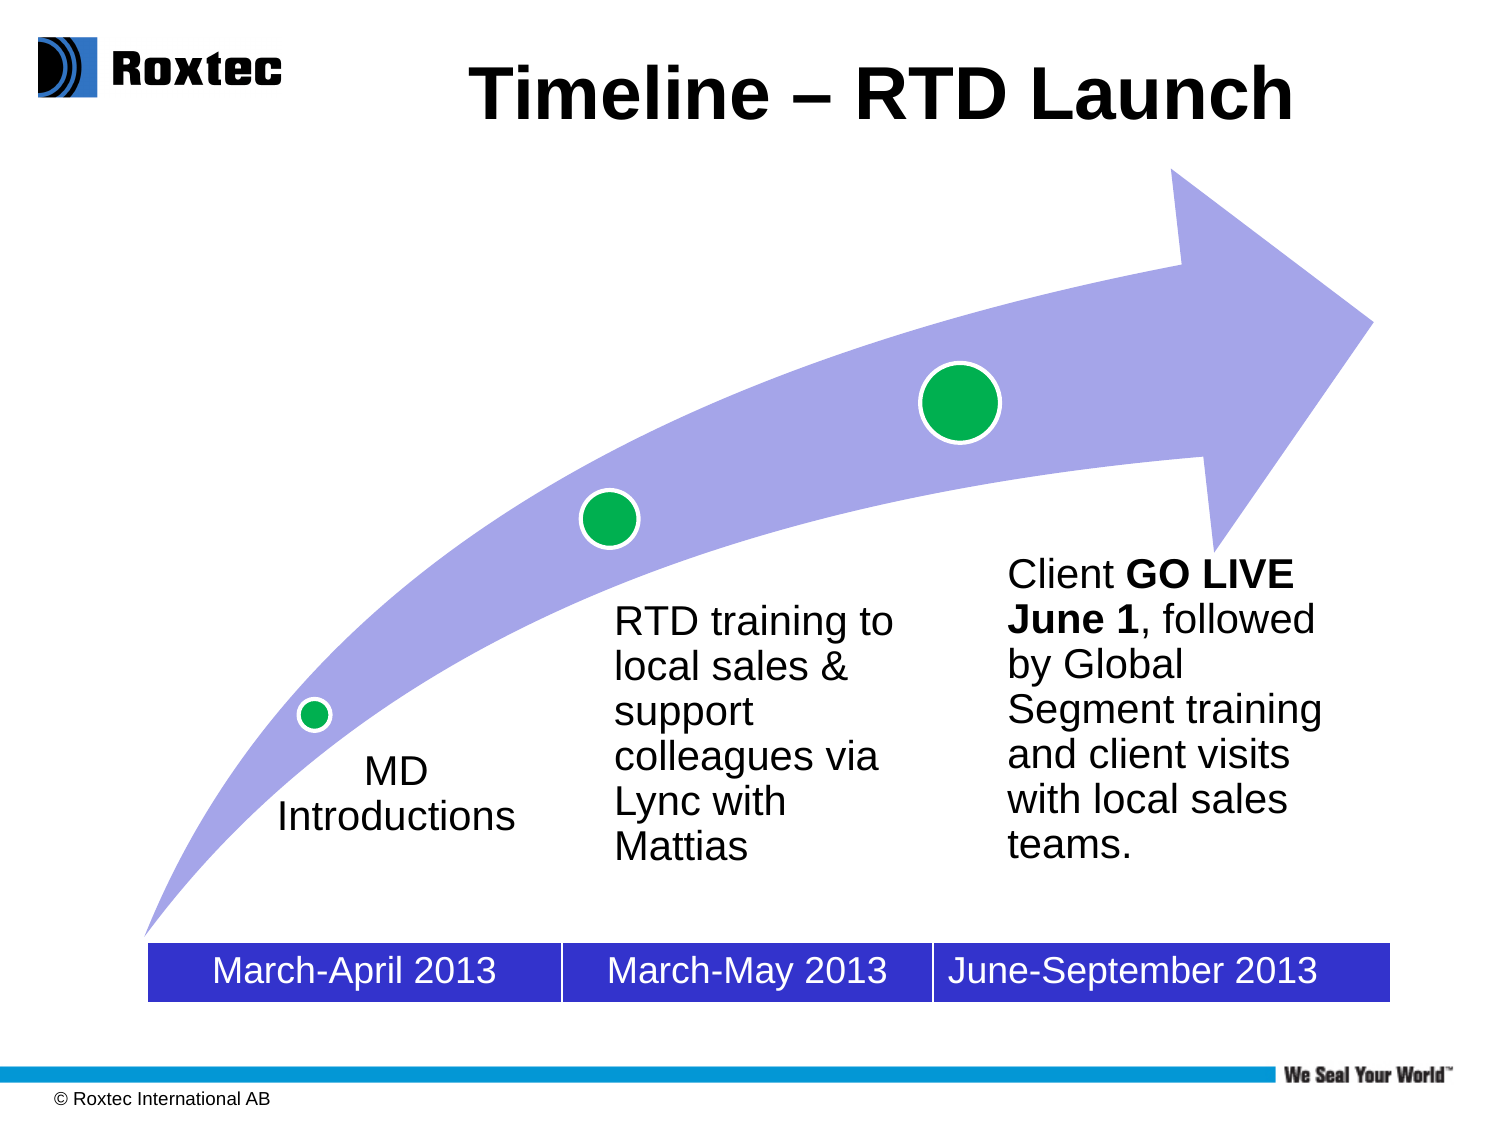

# Timeline – RTD Launch
MD Introductions
RTD training to local sales & support colleagues via Lync with Mattias
Client GO LIVE June 1, followed by Global Segment training and client visits with local sales teams.
| March-April 2013 | March-May 2013 | June-September 2013 |
| --- | --- | --- |